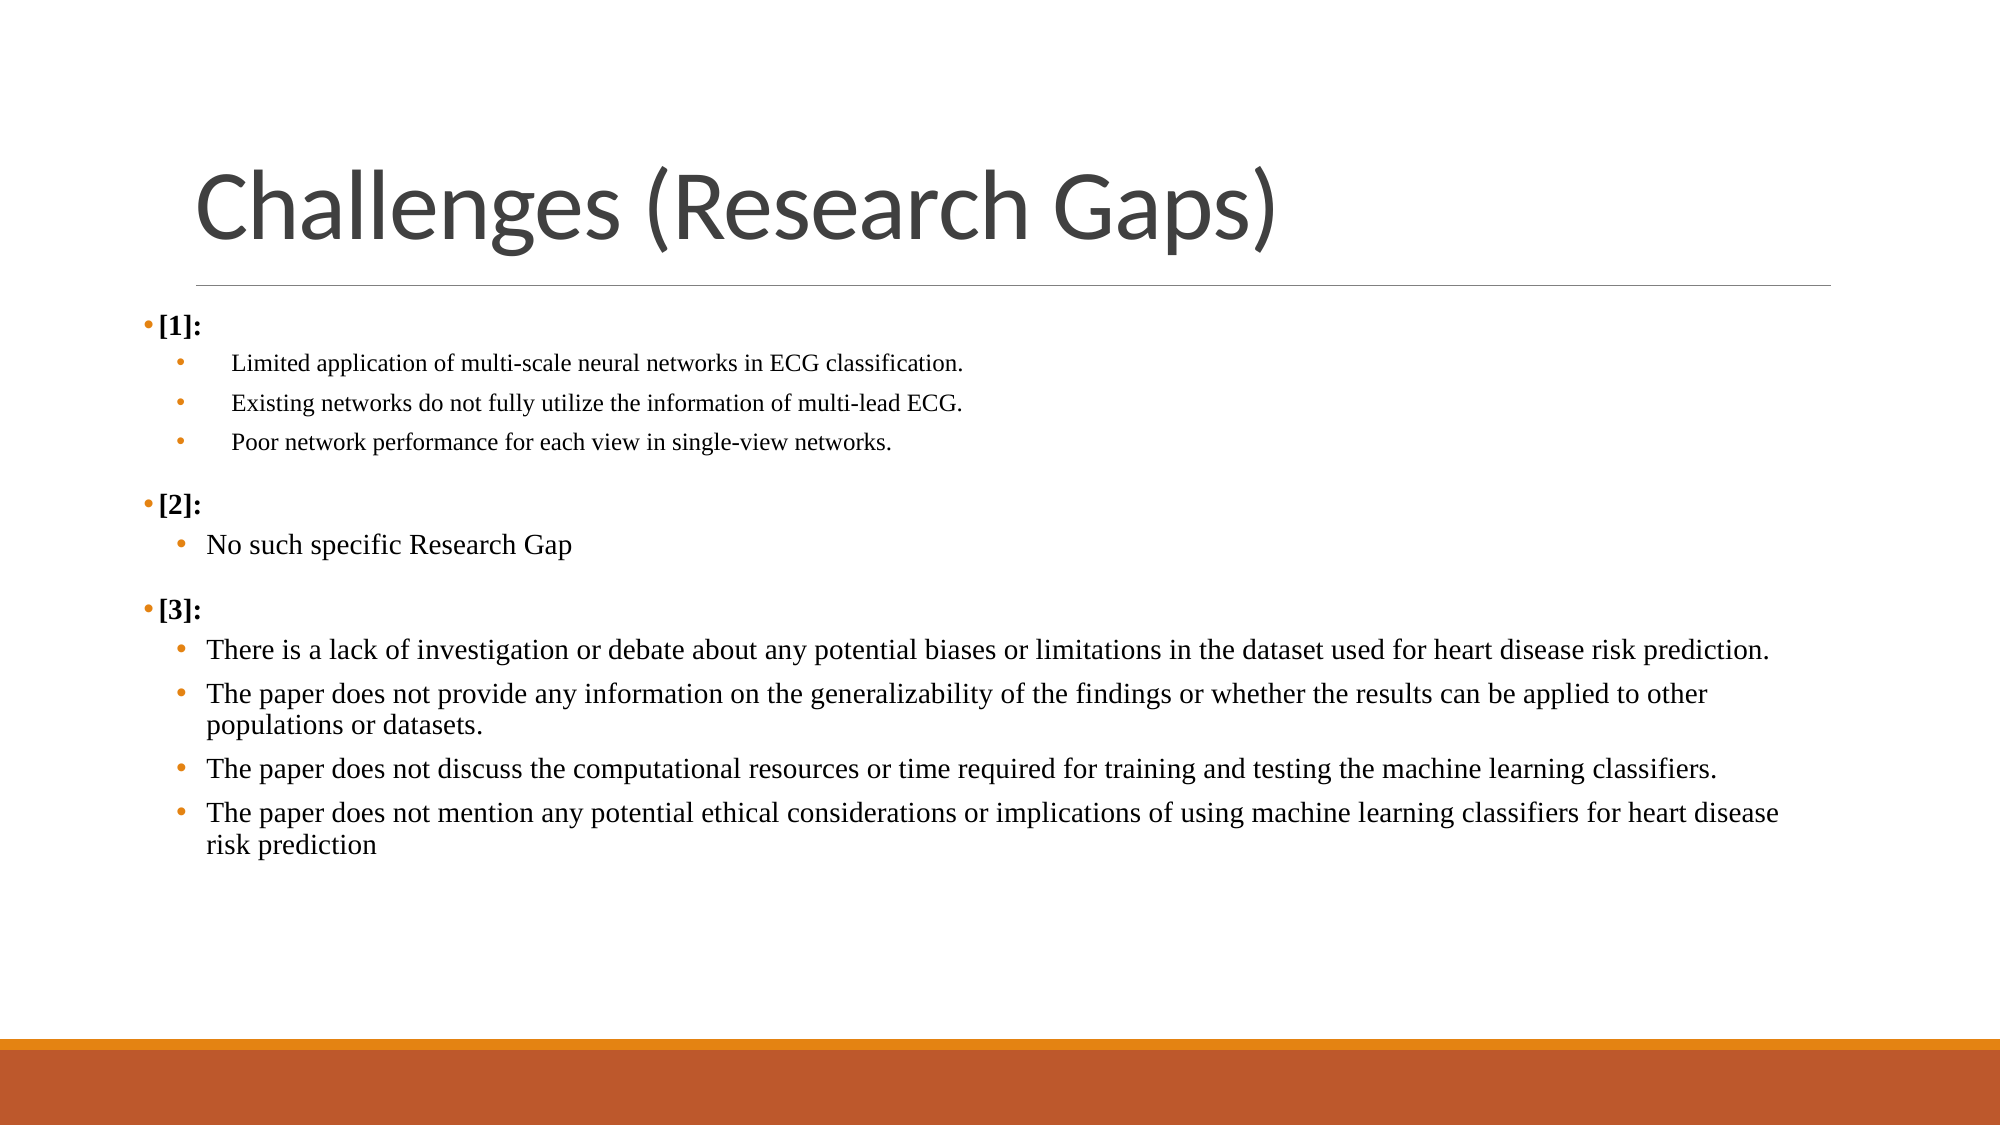

# Challenges (Research Gaps)
[1]:
    Limited application of multi-scale neural networks in ECG classification.
    Existing networks do not fully utilize the information of multi-lead ECG.
    Poor network performance for each view in single-view networks.
[2]:
No such specific Research Gap
[3]:
There is a lack of investigation or debate about any potential biases or limitations in the dataset used for heart disease risk prediction.
The paper does not provide any information on the generalizability of the findings or whether the results can be applied to other populations or datasets.
The paper does not discuss the computational resources or time required for training and testing the machine learning classifiers.
The paper does not mention any potential ethical considerations or implications of using machine learning classifiers for heart disease risk prediction